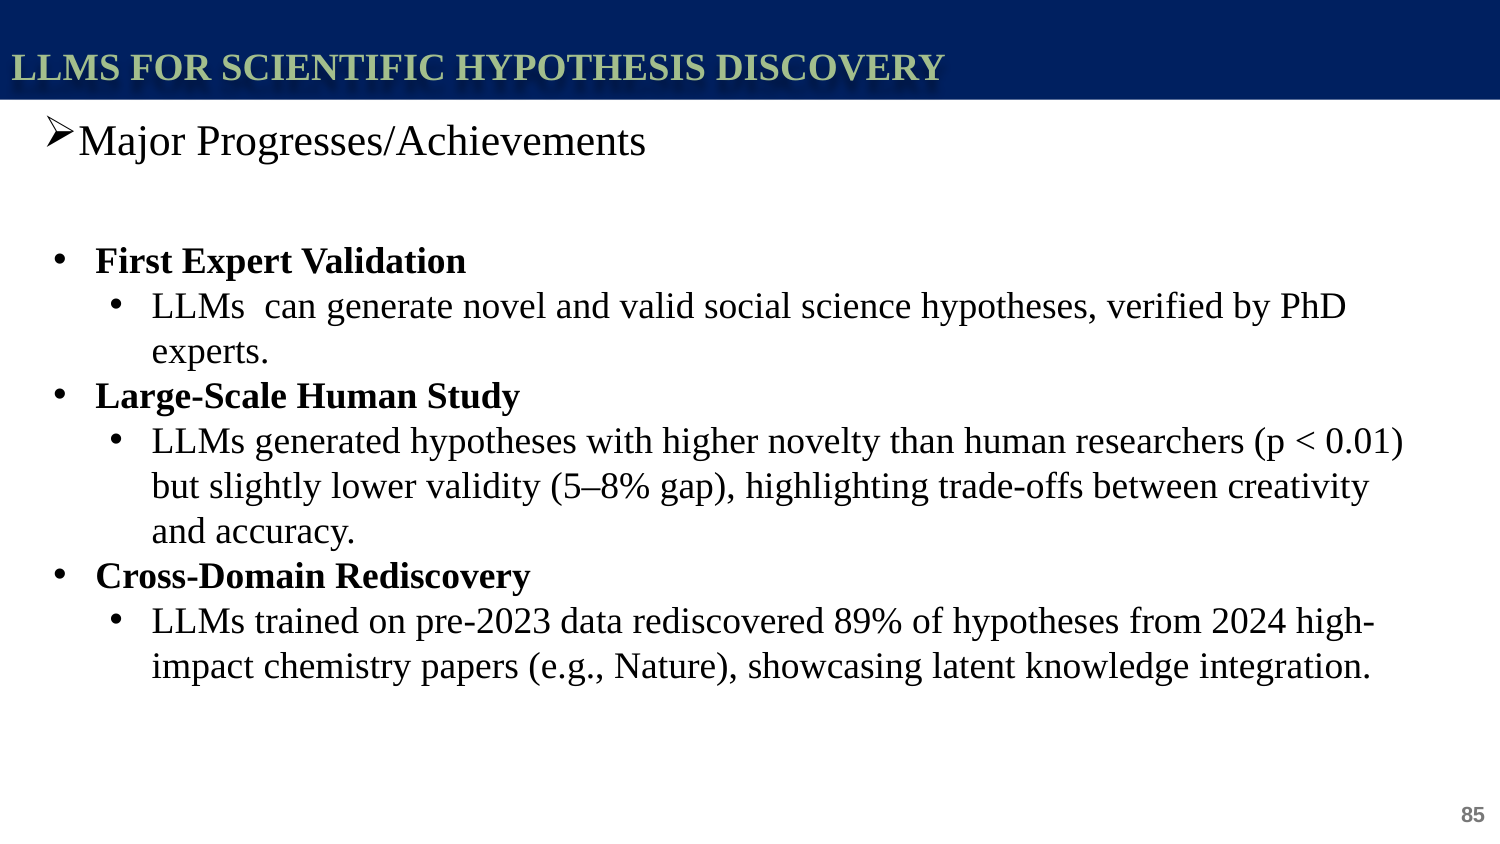

LLMs for Scientific Hypothesis Discovery

Major Progresses/Achievements

First Expert Validation
LLMs  can generate novel and valid social science hypotheses, verified by PhD experts.
Large-Scale Human Study
LLMs generated hypotheses with higher novelty than human researchers (p < 0.01) but slightly lower validity (5–8% gap), highlighting trade-offs between creativity and accuracy.
Cross-Domain Rediscovery
LLMs trained on pre-2023 data rediscovered 89% of hypotheses from 2024 high-impact chemistry papers (e.g., Nature), showcasing latent knowledge integration.

85